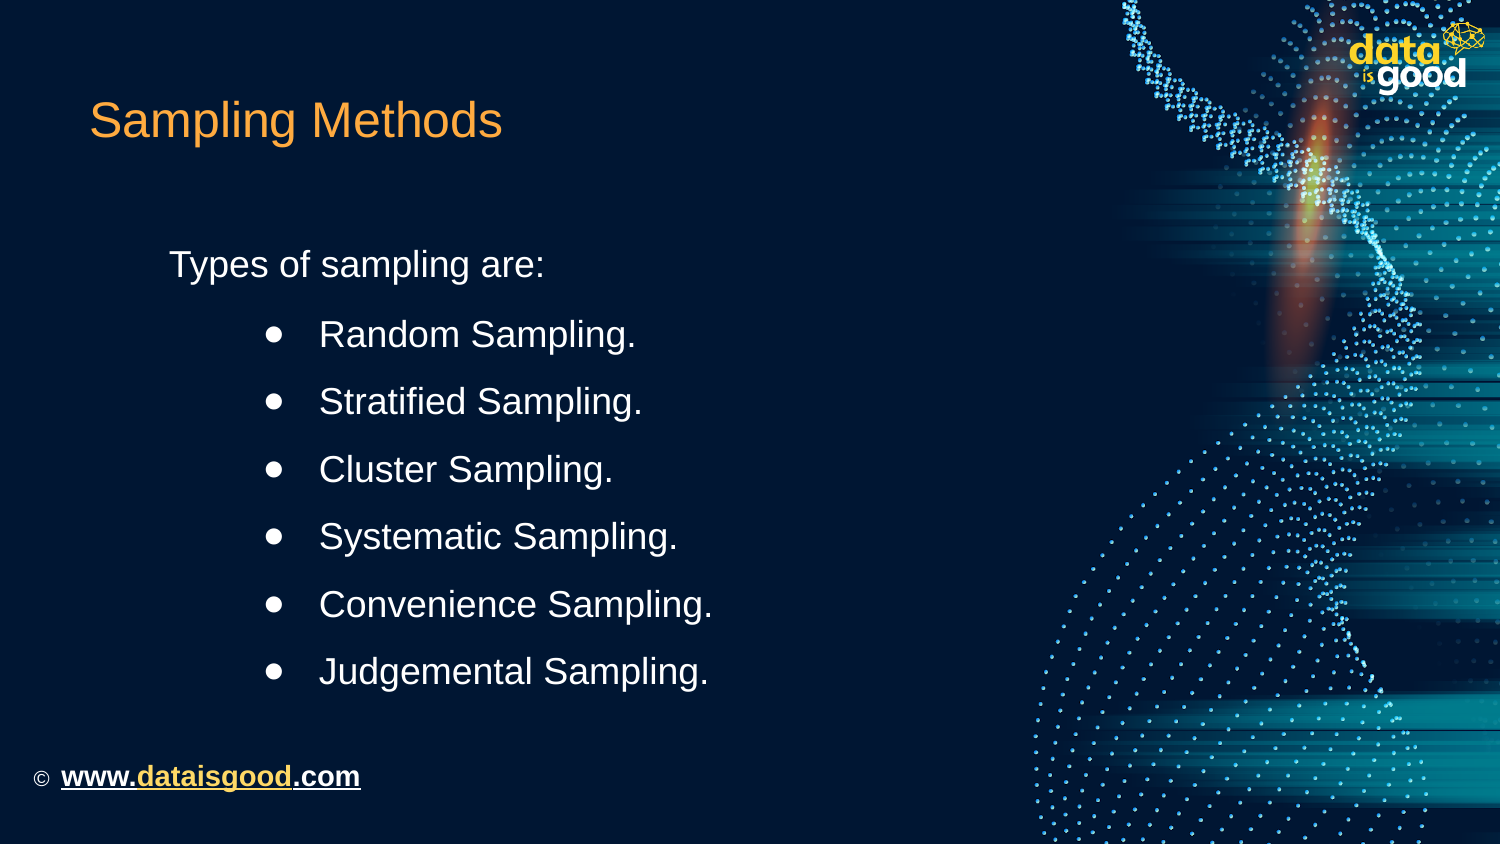

# Sampling Methods
Types of sampling are:
Random Sampling.
Stratified Sampling.
Cluster Sampling.
Systematic Sampling.
Convenience Sampling.
Judgemental Sampling.